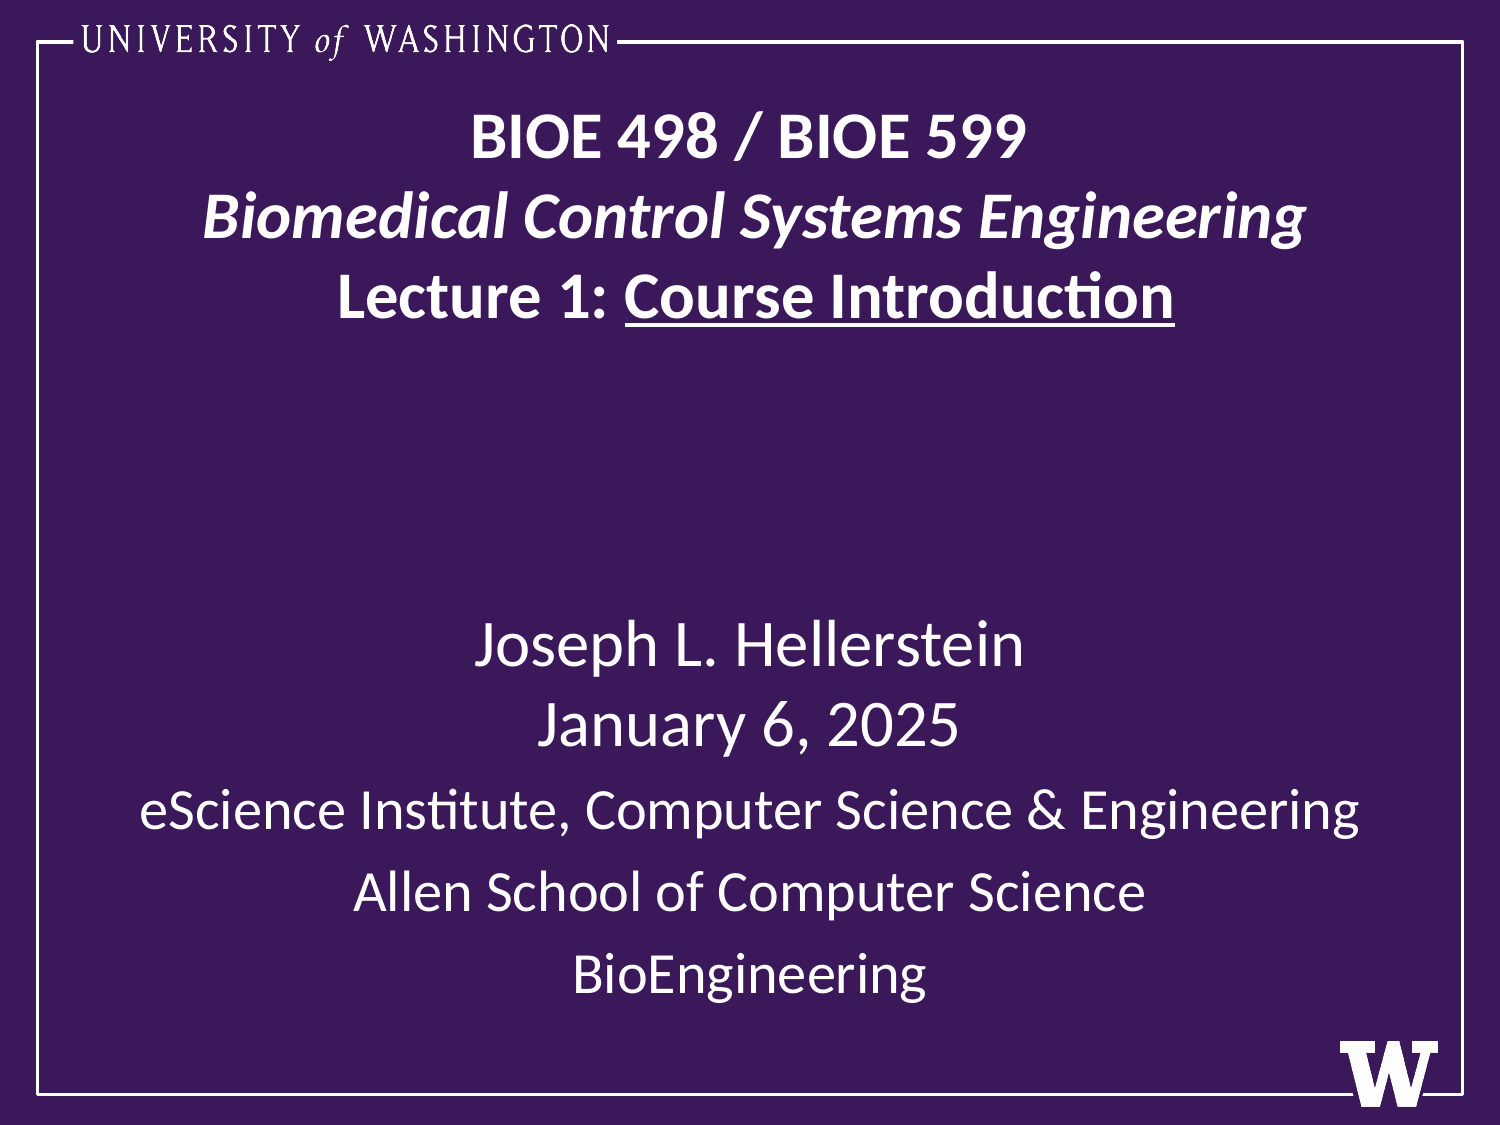

# BIOE 498 / BIOE 599 Biomedical Control Systems Engineering Lecture 1: Course Introduction
Joseph L. Hellerstein
January 6, 2025
eScience Institute, Computer Science & Engineering
Allen School of Computer Science
BioEngineering